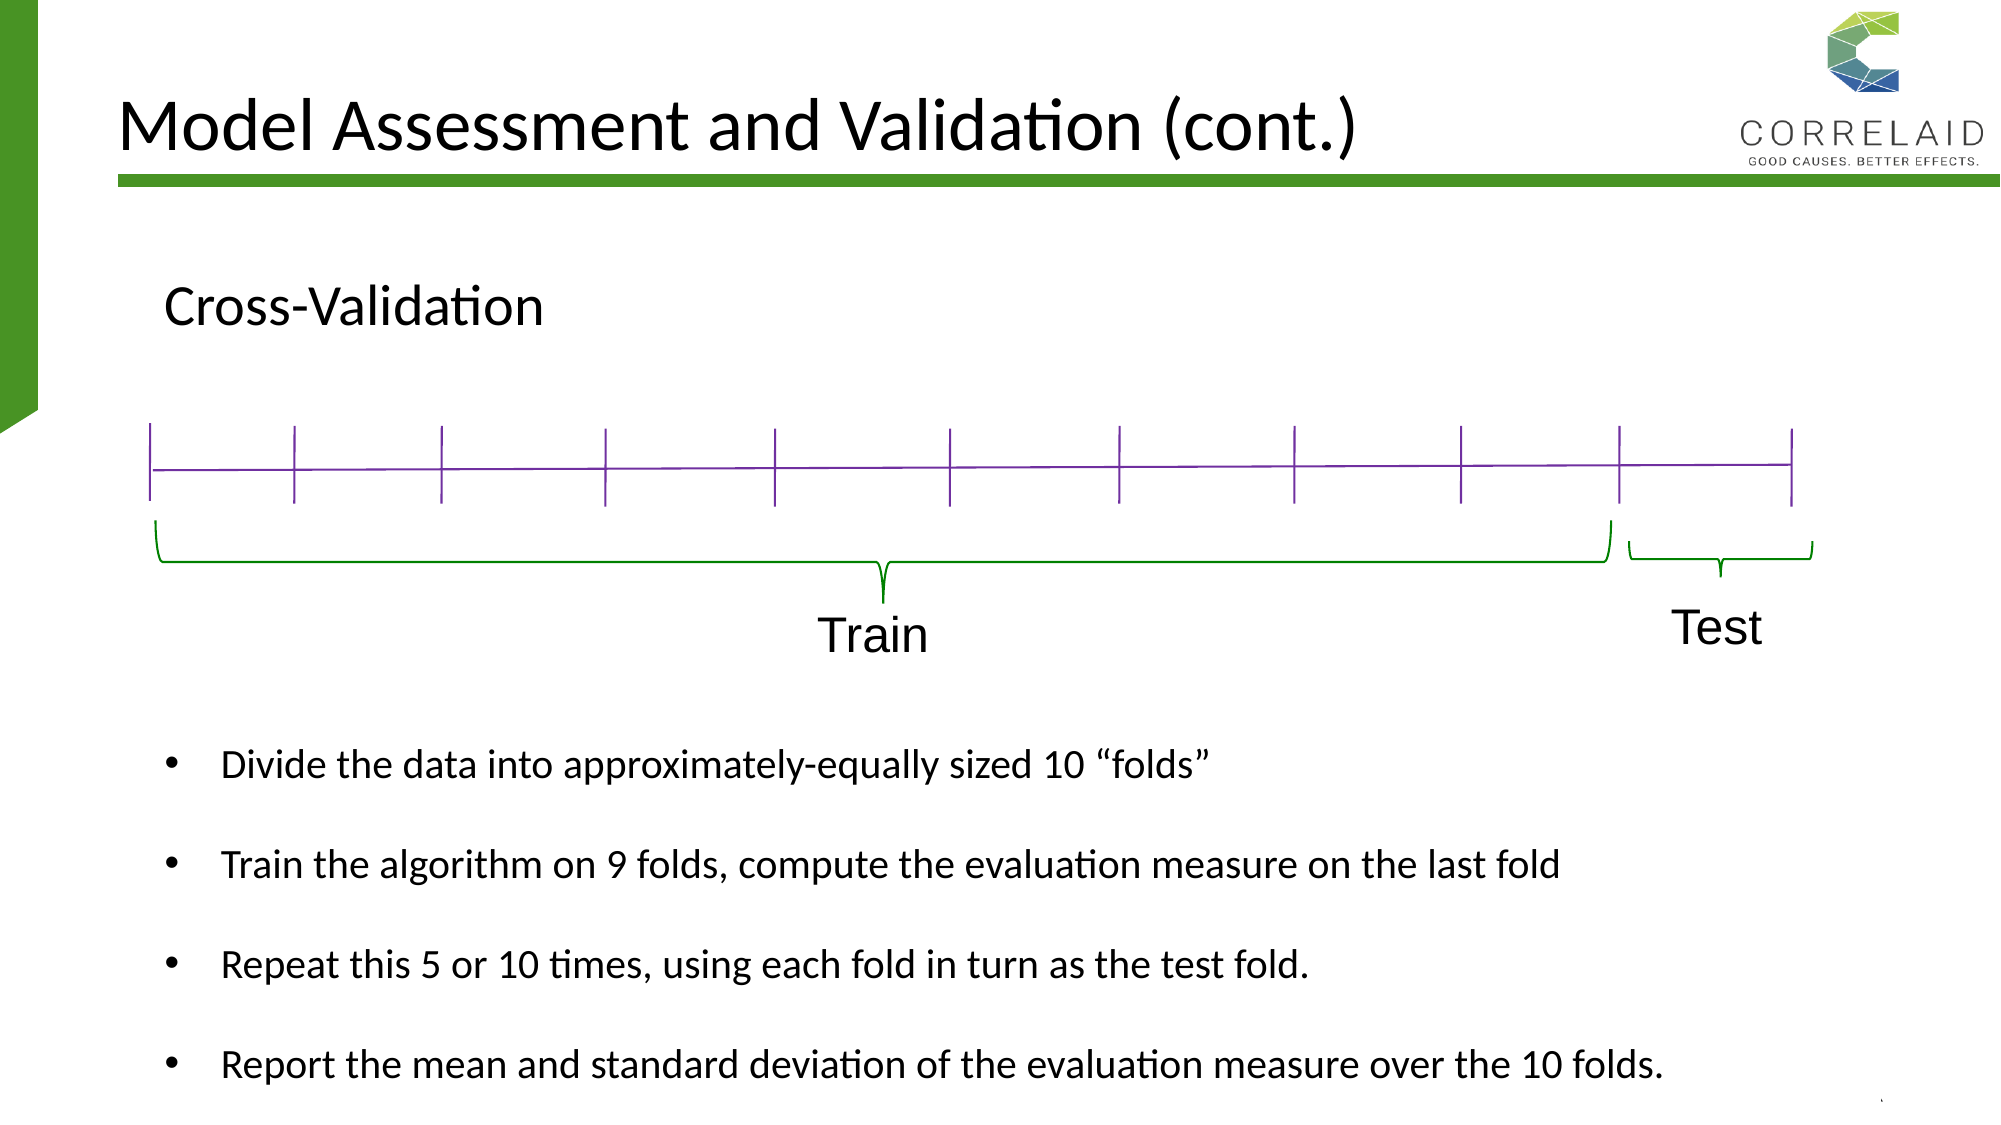

# Model Assessment and Validation (cont.)
 Cross-Validation

Test
Train
Divide the data into approximately-equally sized 10 “folds”

Train the algorithm on 9 folds, compute the evaluation measure on the last fold

Repeat this 5 or 10 times, using each fold in turn as the test fold.

Report the mean and standard deviation of the evaluation measure over the 10 folds.